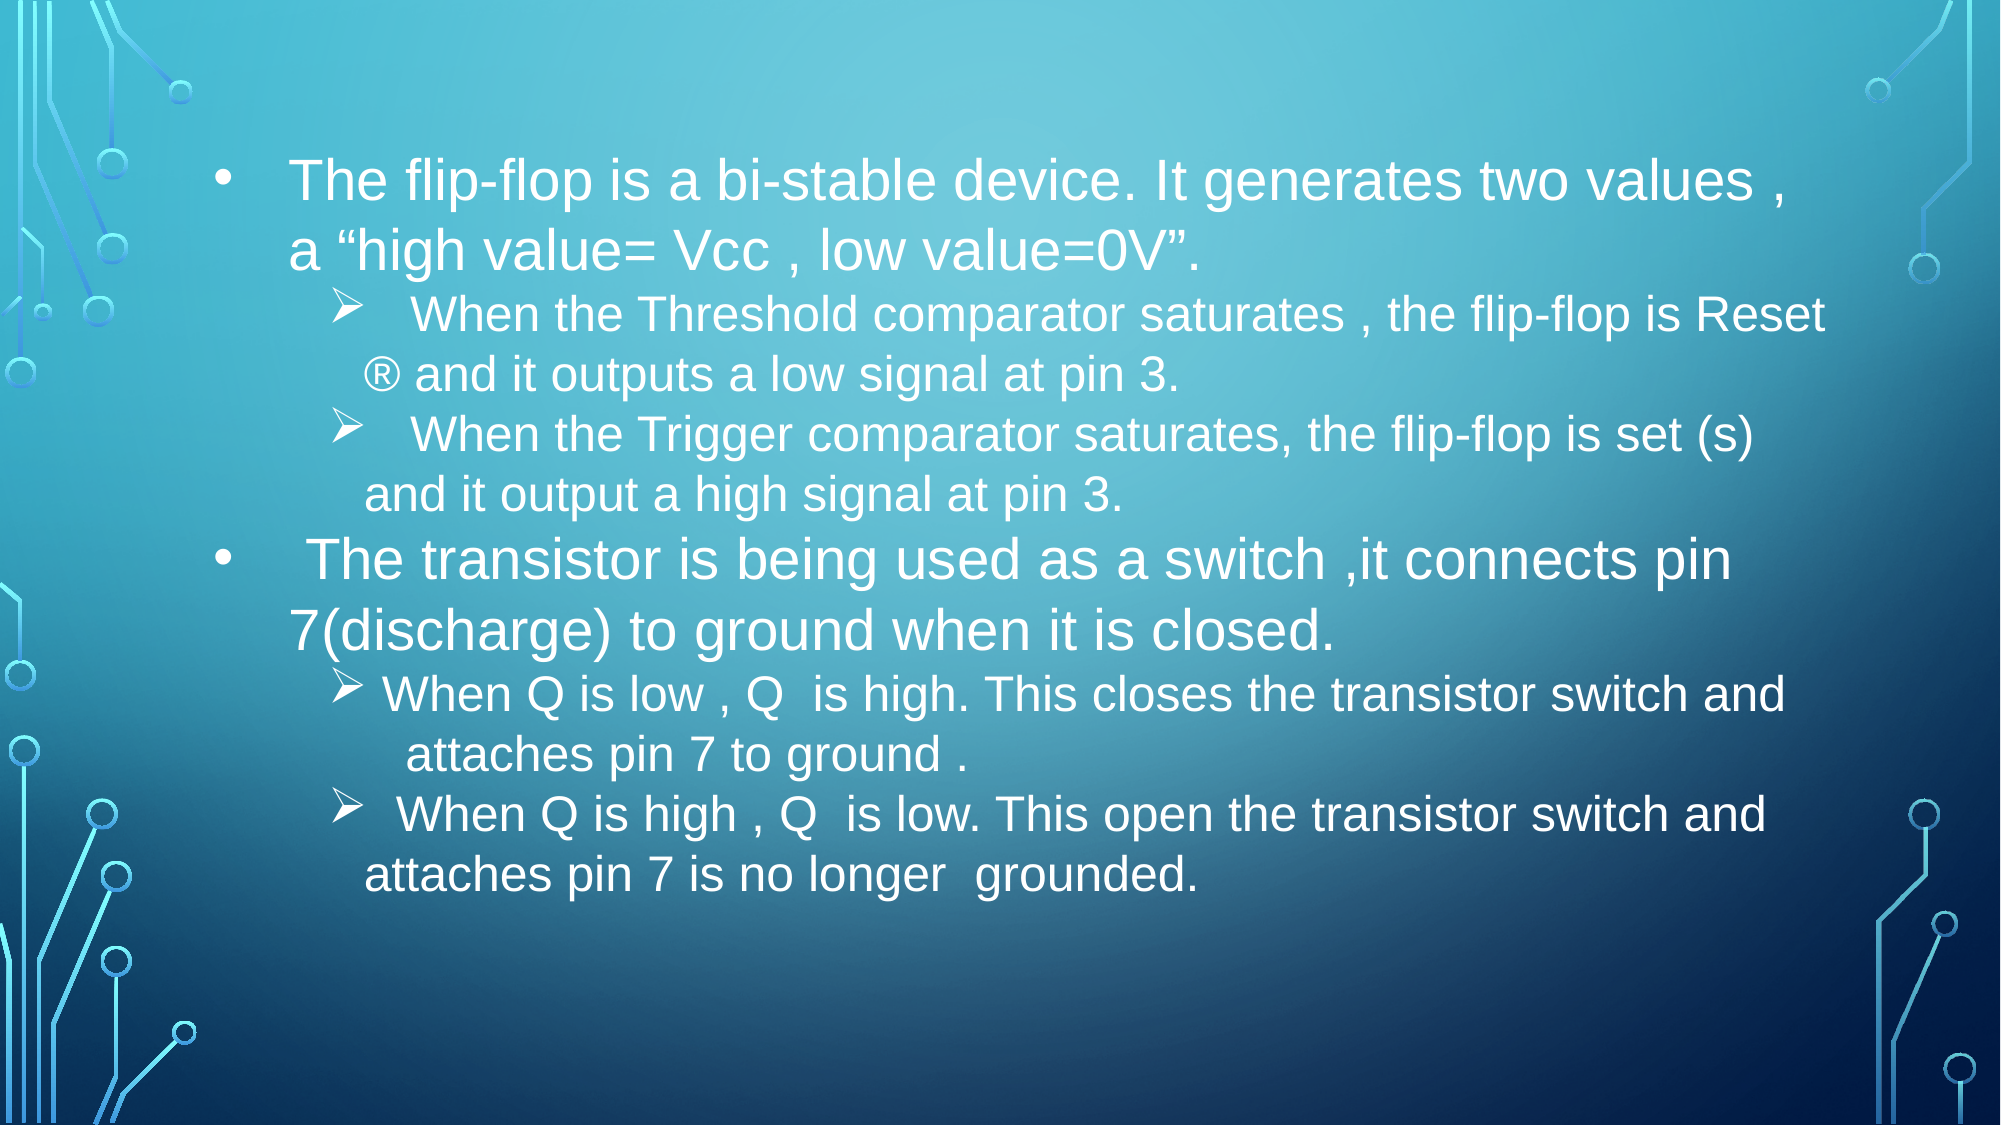

The flip-flop is a bi-stable device. It generates two values , a “high value= Vcc , low value=0V”.
   When the Threshold comparator saturates , the flip-flop is Reset ® and it outputs a low signal at pin 3.
   When the Trigger comparator saturates, the flip-flop is set (s) and it output a high signal at pin 3.
 The transistor is being used as a switch ,it connects pin 7(discharge) to ground when it is closed.
 When Q is low , Q  is high. This closes the transistor switch and       attaches pin 7 to ground .
  When Q is high , Q  is low. This open the transistor switch and attaches pin 7 is no longer  grounded.